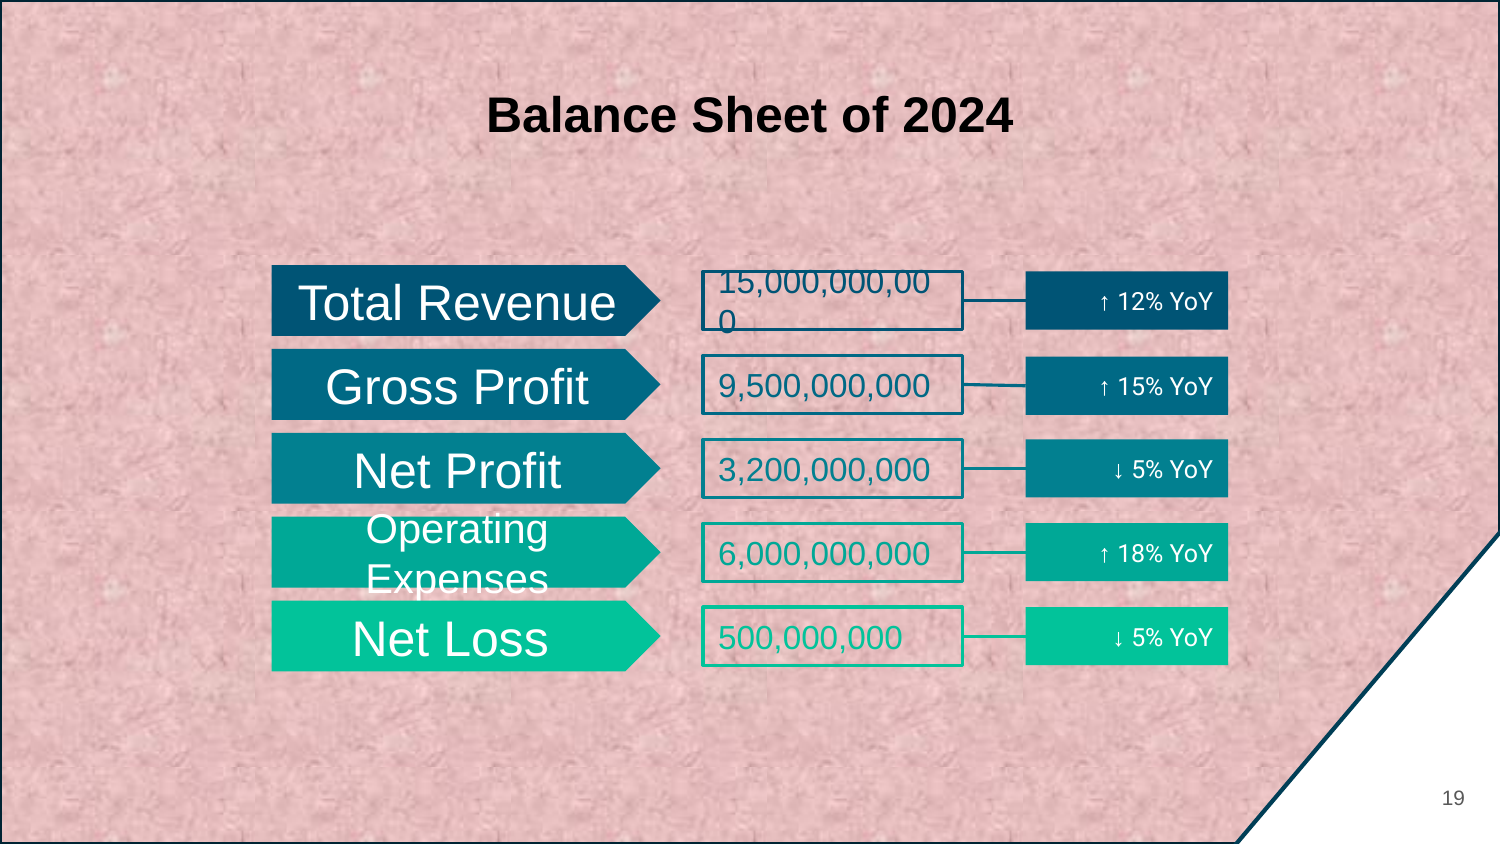

# Balance Sheet of 2024
Total Revenue
15,000,000,000
↑ 12% YoY
Gross Profit
9,500,000,000
↑ 15% YoY
Net Profit
↓ 5% YoY
3,200,000,000
Operating Expenses
↑ 18% YoY
6,000,000,000
Net Loss
↓ 5% YoY
500,000,000

19